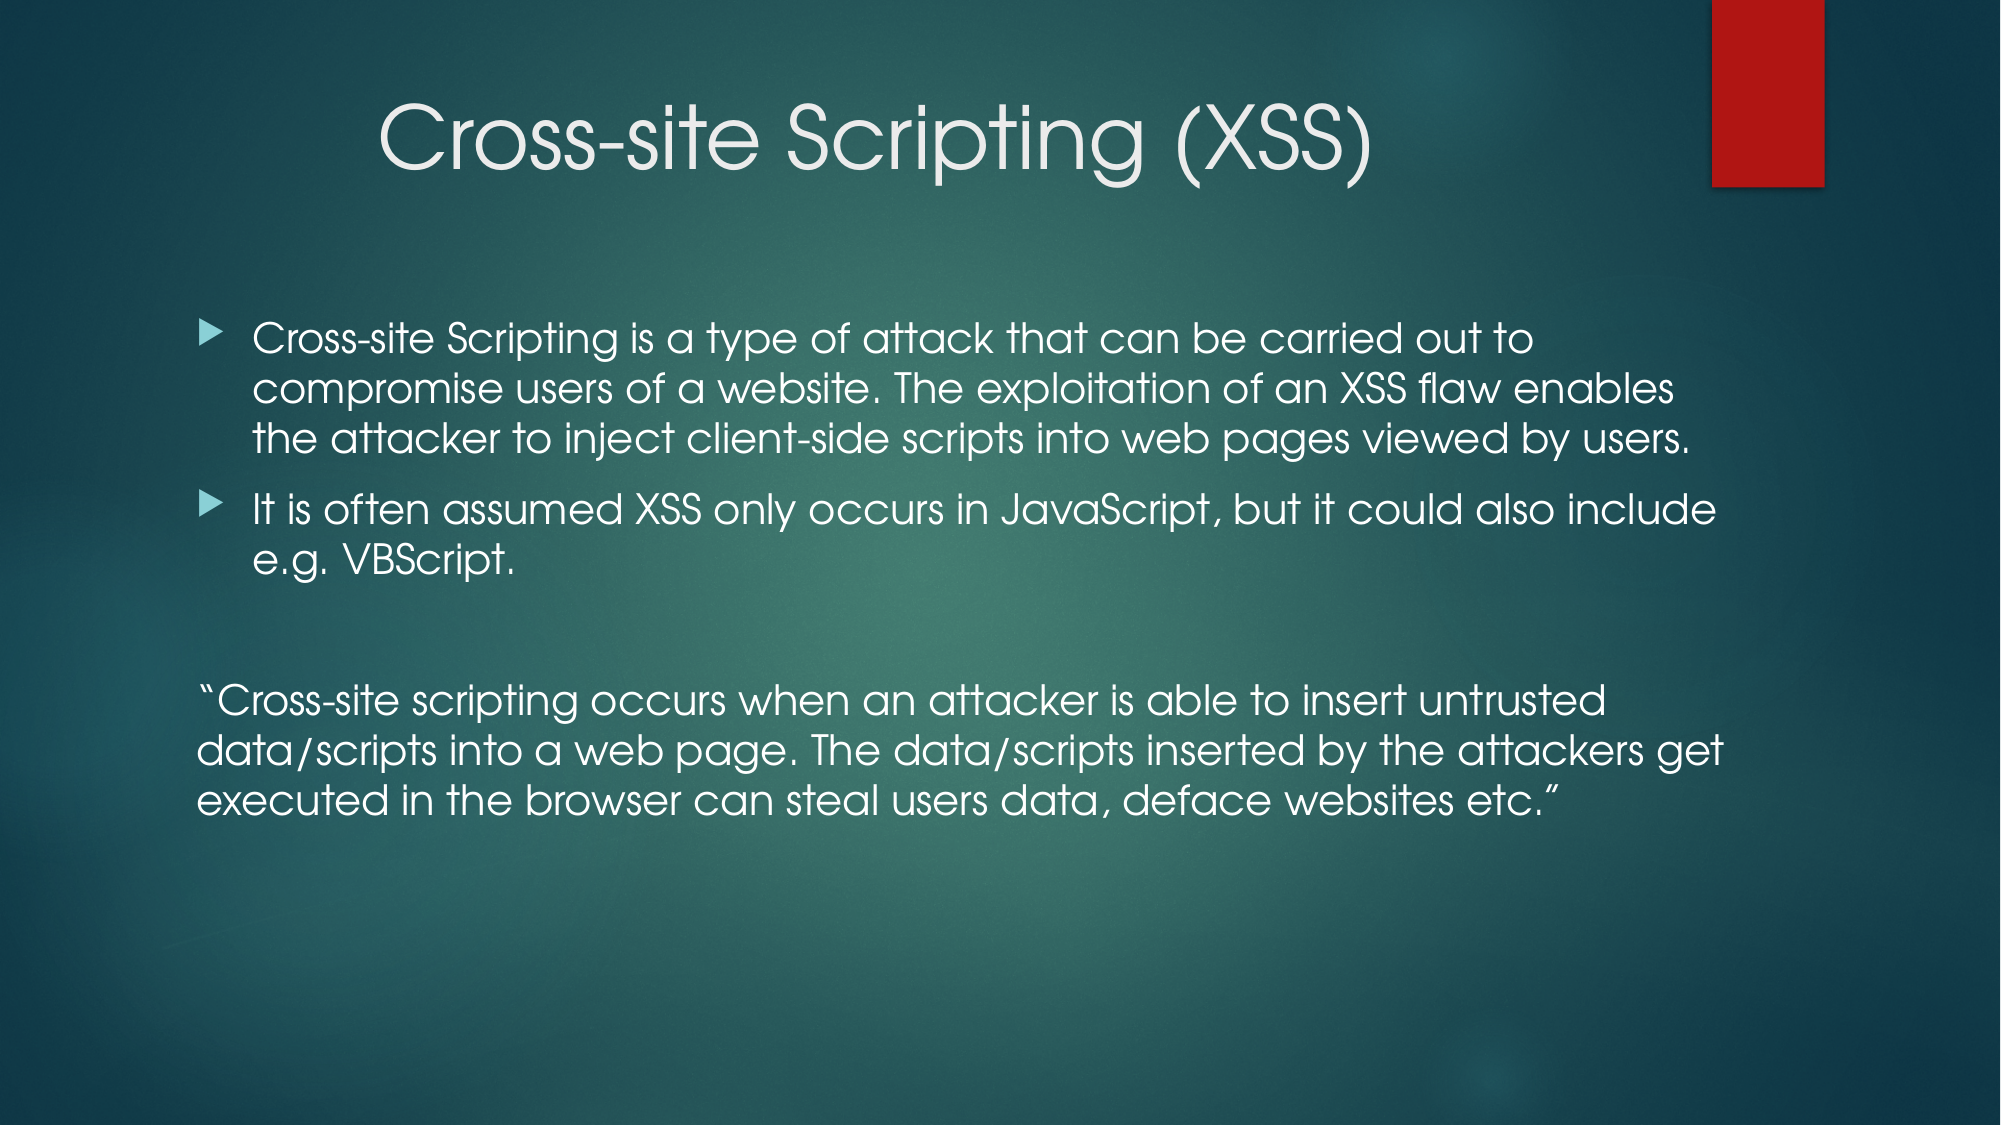

# Cross-site Scripting (XSS)
Cross-site Scripting is a type of attack that can be carried out to compromise users of a website. The exploitation of an XSS flaw enables the attacker to inject client-side scripts into web pages viewed by users.
It is often assumed XSS only occurs in JavaScript, but it could also include e.g. VBScript.

“Cross-site scripting occurs when an attacker is able to insert untrusted data/scripts into a web page. The data/scripts inserted by the attackers get executed in the browser can steal users data, deface websites etc.”